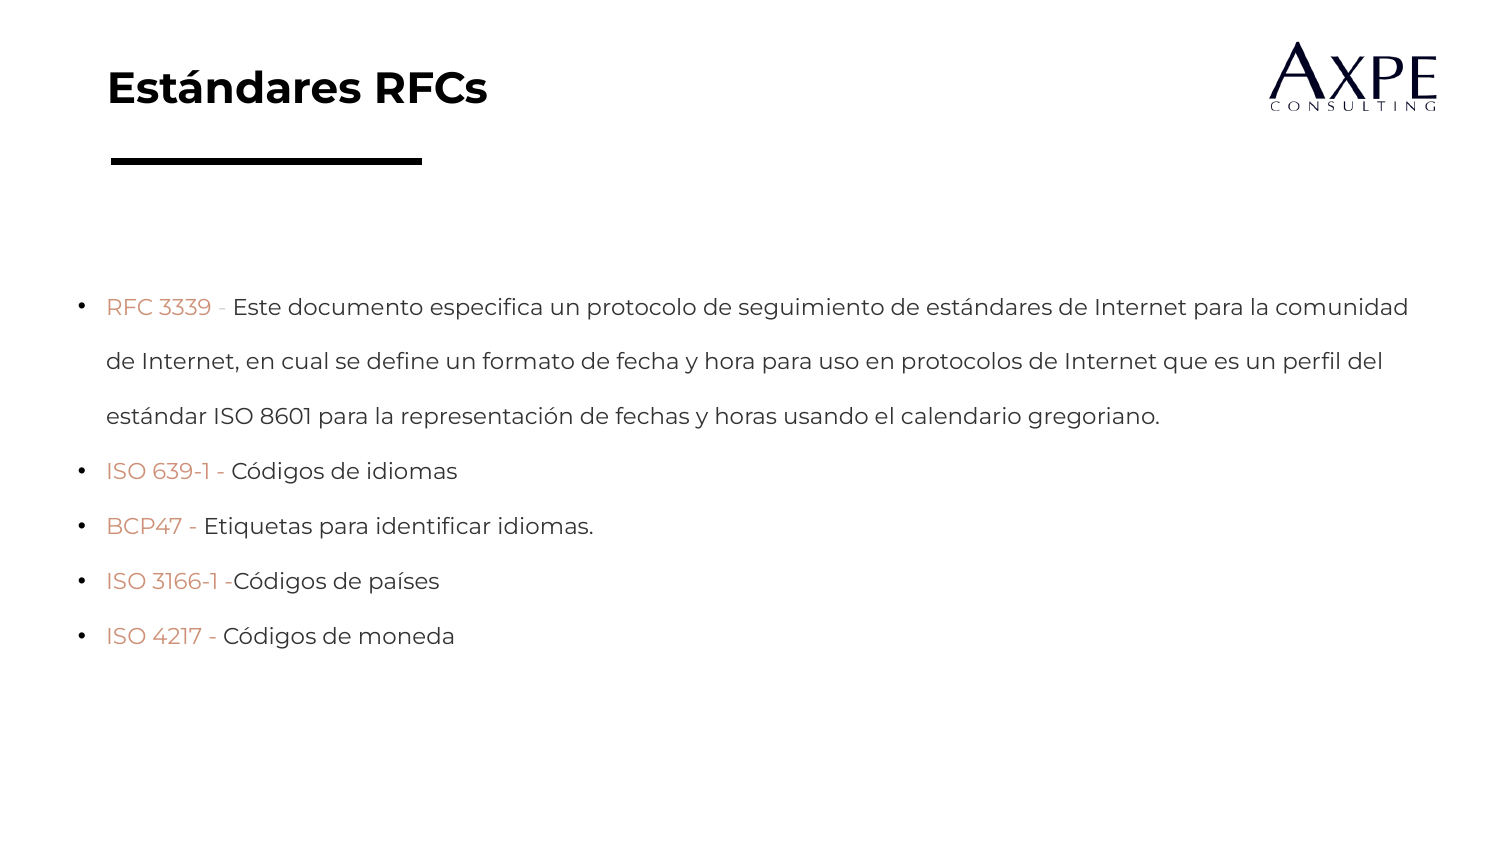

Estándares RFCs
RFC 3339 - Este documento especifica un protocolo de seguimiento de estándares de Internet para la comunidad de Internet, en cual se define un formato de fecha y hora para uso en protocolos de Internet que es un perfil del estándar ISO 8601 para la representación de fechas y horas usando el calendario gregoriano.
ISO 639-1 - Códigos de idiomas
BCP47 - Etiquetas para identificar idiomas.
ISO 3166-1 -Códigos de países
ISO 4217 - Códigos de moneda